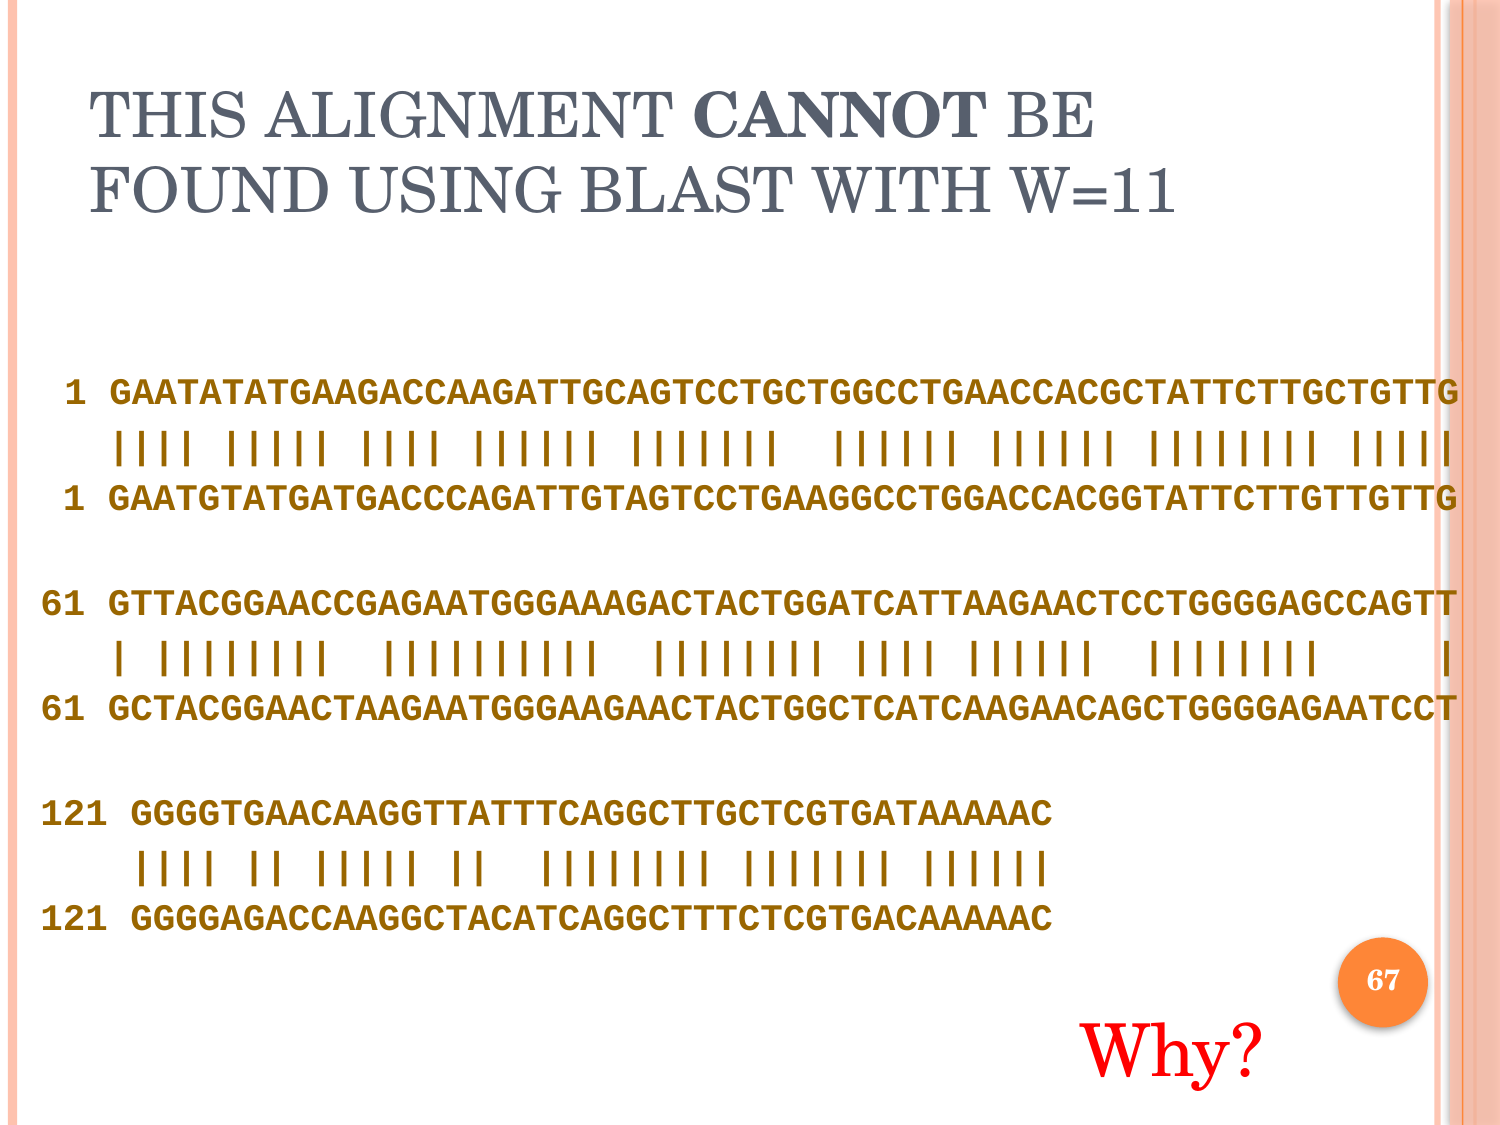

# This alignment cannot be found using BLAST with W=11
      1 GAATATATGAAGACCAAGATTGCAGTCCTGCTGGCCTGAACCACGCTATTCTTGCTGTTG
     |||| ||||| |||| |||||| |||||||  |||||| |||||| |||||||| |||||
   1 GAATGTATGATGACCCAGATTGTAGTCCTGAAGGCCTGGACCACGGTATTCTTGTTGTTG

  61 GTTACGGAACCGAGAATGGGAAAGACTACTGGATCATTAAGAACTCCTGGGGAGCCAGTT
     | ||||||||  ||||||||||  |||||||| |||| ||||||  ||||||||     |
  61 GCTACGGAACTAAGAATGGGAAGAACTACTGGCTCATCAAGAACAGCTGGGGAGAATCCT

  121 GGGGTGAACAAGGTTATTTCAGGCTTGCTCGTGATAAAAAC
      |||| || ||||| ||  |||||||| ||||||| ||||||
  121 GGGGAGACCAAGGCTACATCAGGCTTTCTCGTGACAAAAAC
67
Why?